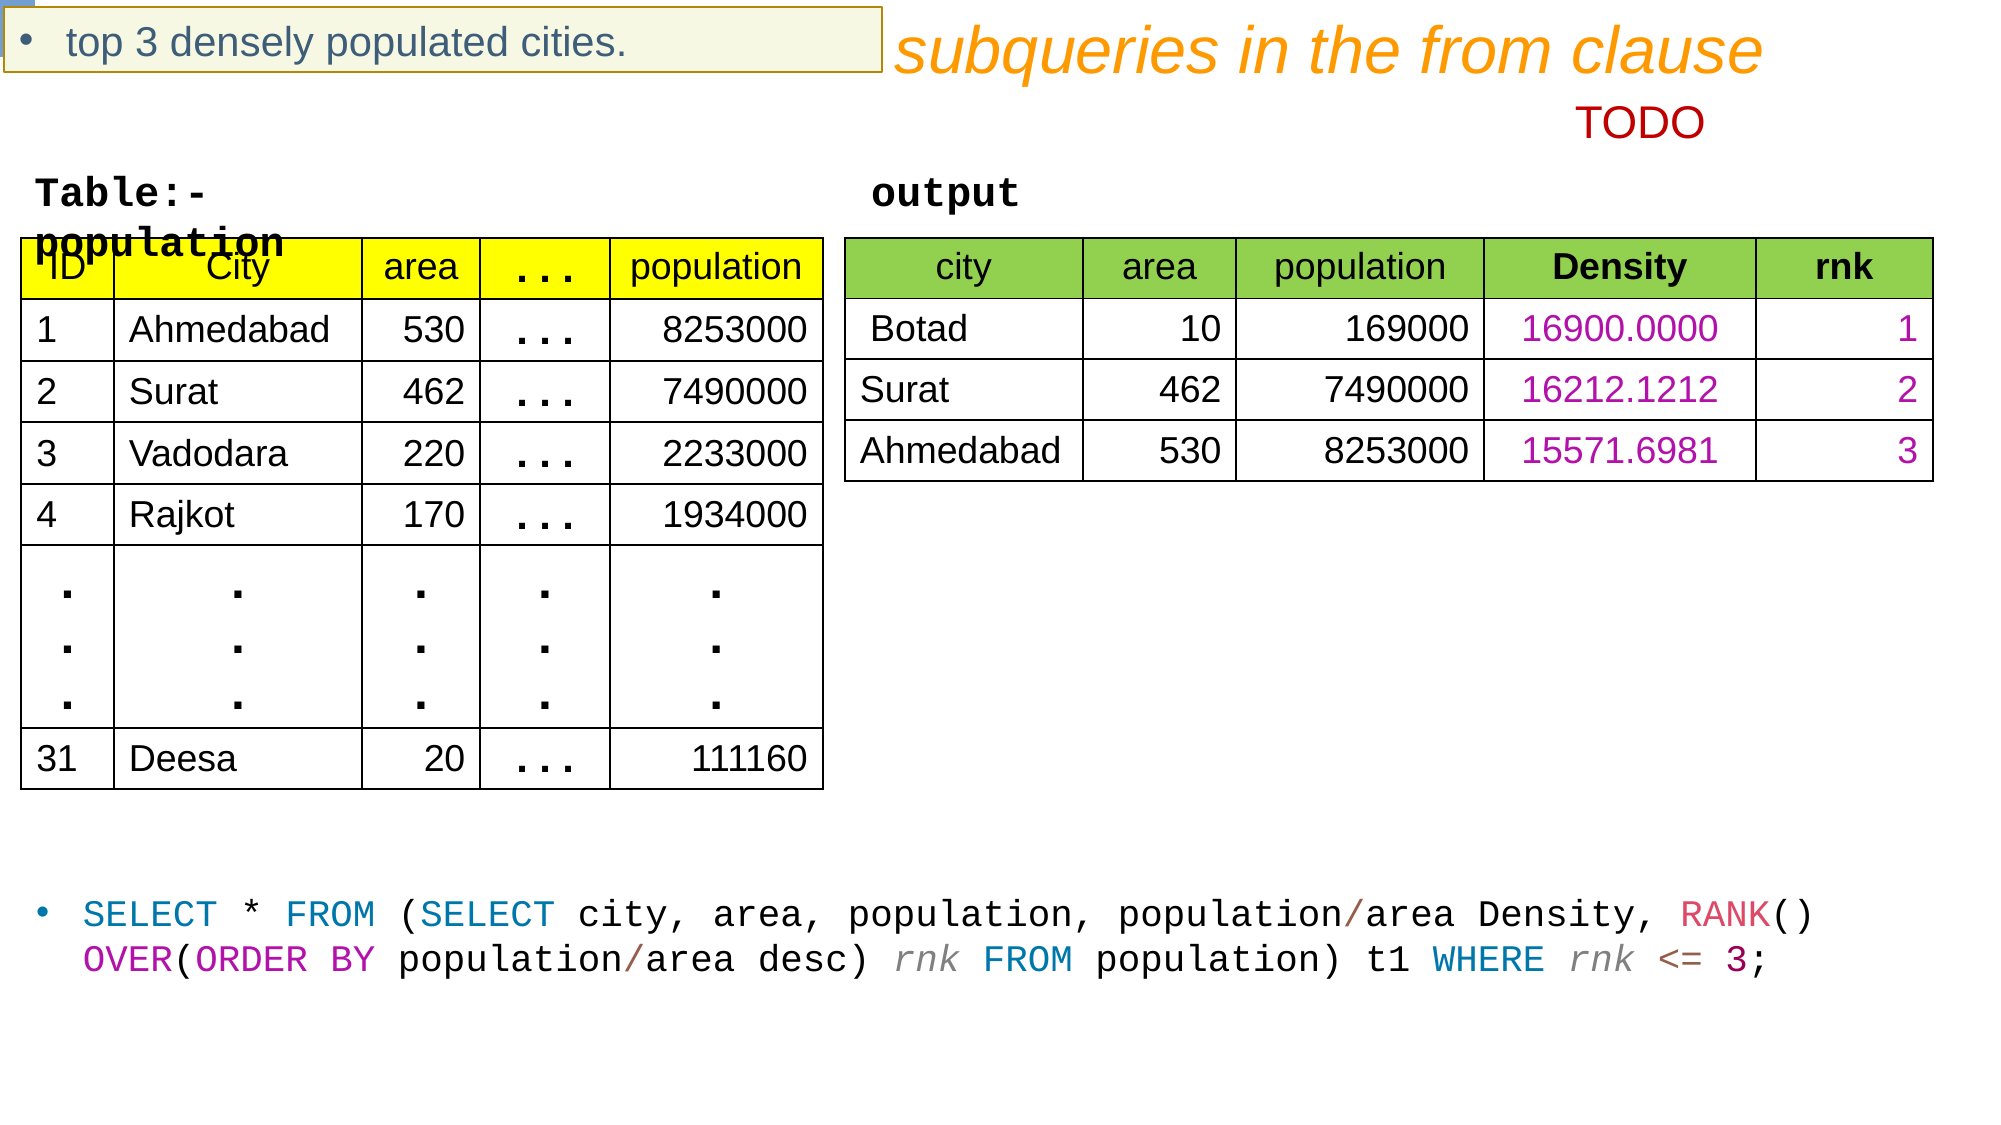

subqueries in the from clause
top 3 densely populated cities.
TODO
Table:- population
output
| ID | City | area | . . . | population |
| --- | --- | --- | --- | --- |
| 1 | Ahmedabad | 530 | . . . | 8253000 |
| 2 | Surat | 462 | . . . | 7490000 |
| 3 | Vadodara | 220 | . . . | 2233000 |
| 4 | Rajkot | 170 | . . . | 1934000 |
| . . . | . . . | . . . | . . . | . . . |
| 31 | Deesa | 20 | . . . | 111160 |
| city | area | population | Density | rnk |
| --- | --- | --- | --- | --- |
| Botad | 10 | 169000 | 16900.0000 | 1 |
| Surat | 462 | 7490000 | 16212.1212 | 2 |
| Ahmedabad | 530 | 8253000 | 15571.6981 | 3 |
SELECT * FROM (SELECT city, area, population, population/area Density, RANK() OVER(ORDER BY population/area desc) rnk FROM population) t1 WHERE rnk <= 3;